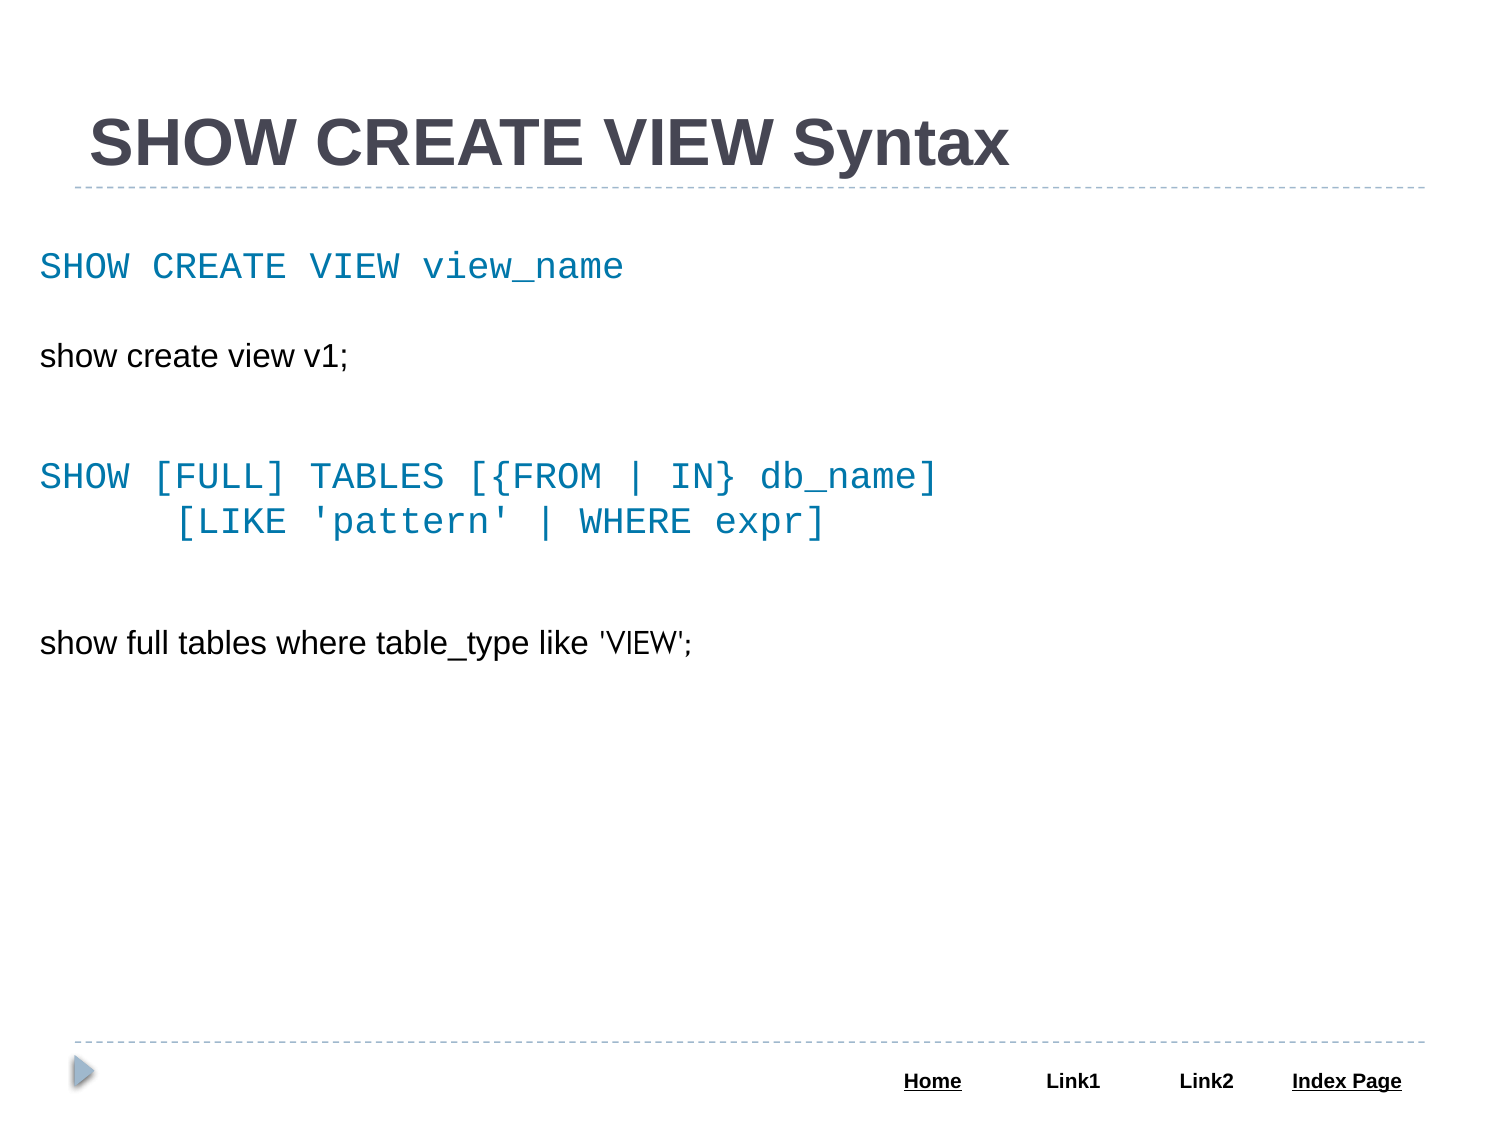

# SHOW CREATE VIEW Syntax
SHOW CREATE VIEW view_name
show create view v1;
SHOW [FULL] TABLES [{FROM | IN} db_name]
      [LIKE 'pattern' | WHERE expr]
show full tables where table_type like 'VIEW';